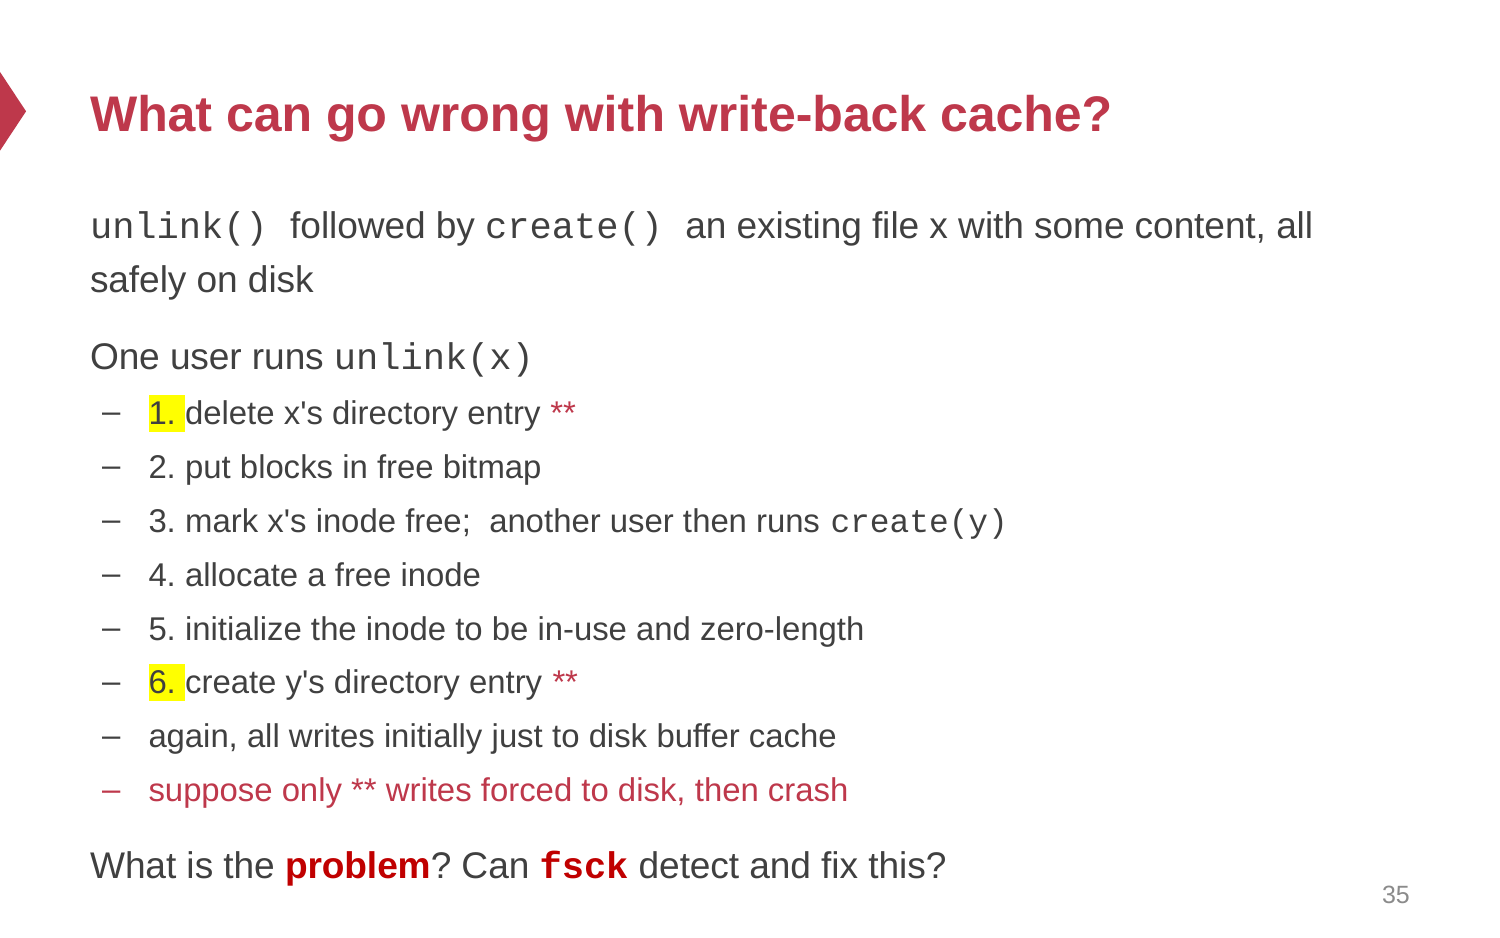

# What can go wrong with write-back cache?
unlink() followed by create() an existing file x with some content, all safely on disk
One user runs unlink(x)
1. delete x's directory entry **
2. put blocks in free bitmap
3. mark x's inode free;  another user then runs create(y)
4. allocate a free inode
5. initialize the inode to be in-use and zero-length
6. create y's directory entry **
again, all writes initially just to disk buffer cache
suppose only ** writes forced to disk, then crash
What is the problem? Can fsck detect and fix this?

35